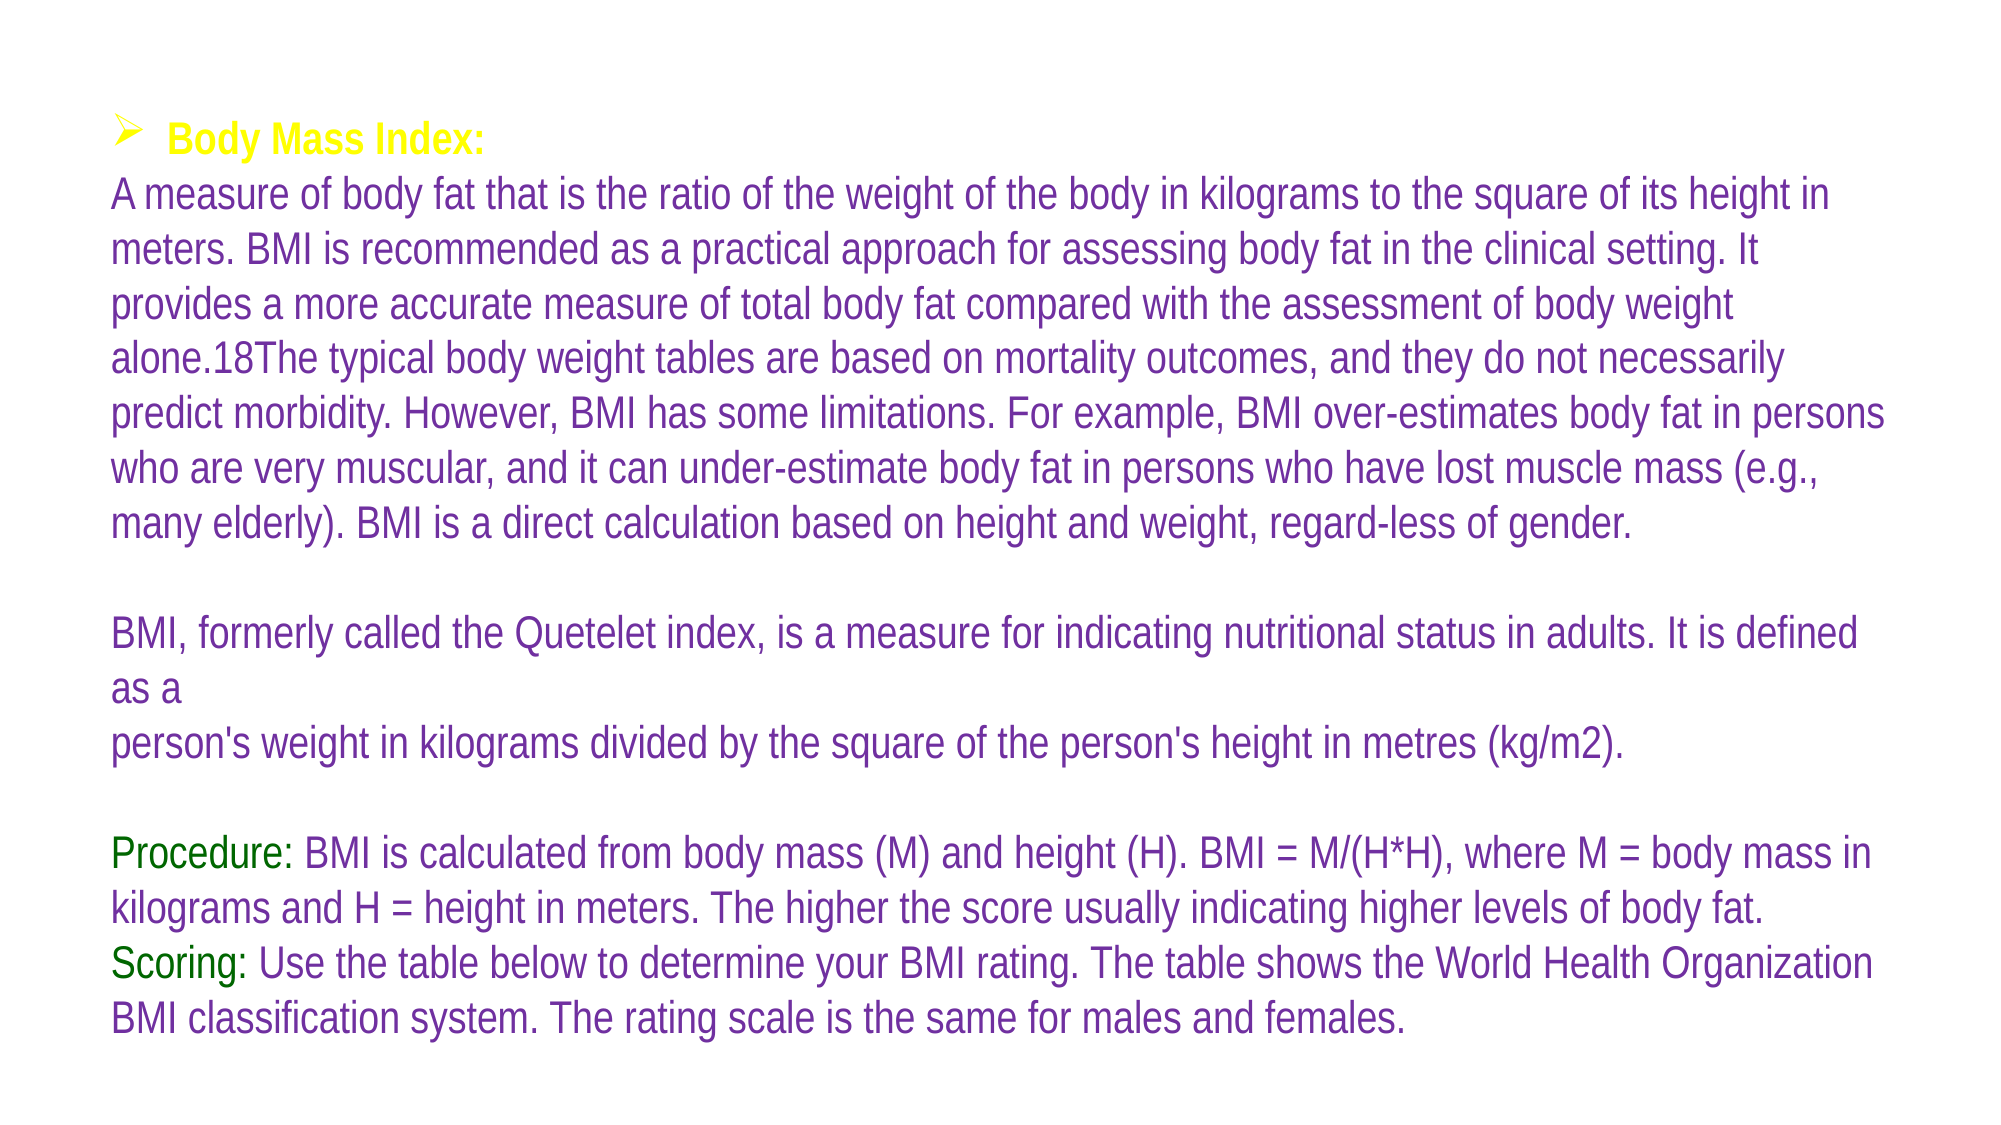

BMI, BMR, WHR
Body Mass Index:
A measure of body fat that is the ratio of the weight of the body in kilograms to the square of its height in meters. BMI is recommended as a practical approach for assessing body fat in the clinical setting. It provides a more accurate measure of total body fat compared with the assessment of body weight alone.18The typical body weight tables are based on mortality outcomes, and they do not necessarily predict morbidity. However, BMI has some limitations. For example, BMI over-estimates body fat in persons who are very muscular, and it can under-estimate body fat in persons who have lost muscle mass (e.g., many elderly). BMI is a direct calculation based on height and weight, regard-less of gender.

BMI, formerly called the Quetelet index, is a measure for indicating nutritional status in adults. It is defined as a
person's weight in kilograms divided by the square of the person's height in metres (kg/m2).

Procedure: BMI is calculated from body mass (M) and height (H). BMI = M/(H*H), where M = body mass in kilograms and H = height in meters. The higher the score usually indicating higher levels of body fat.
Scoring: Use the table below to determine your BMI rating. The table shows the World Health Organization BMI classification system. The rating scale is the same for males and females.